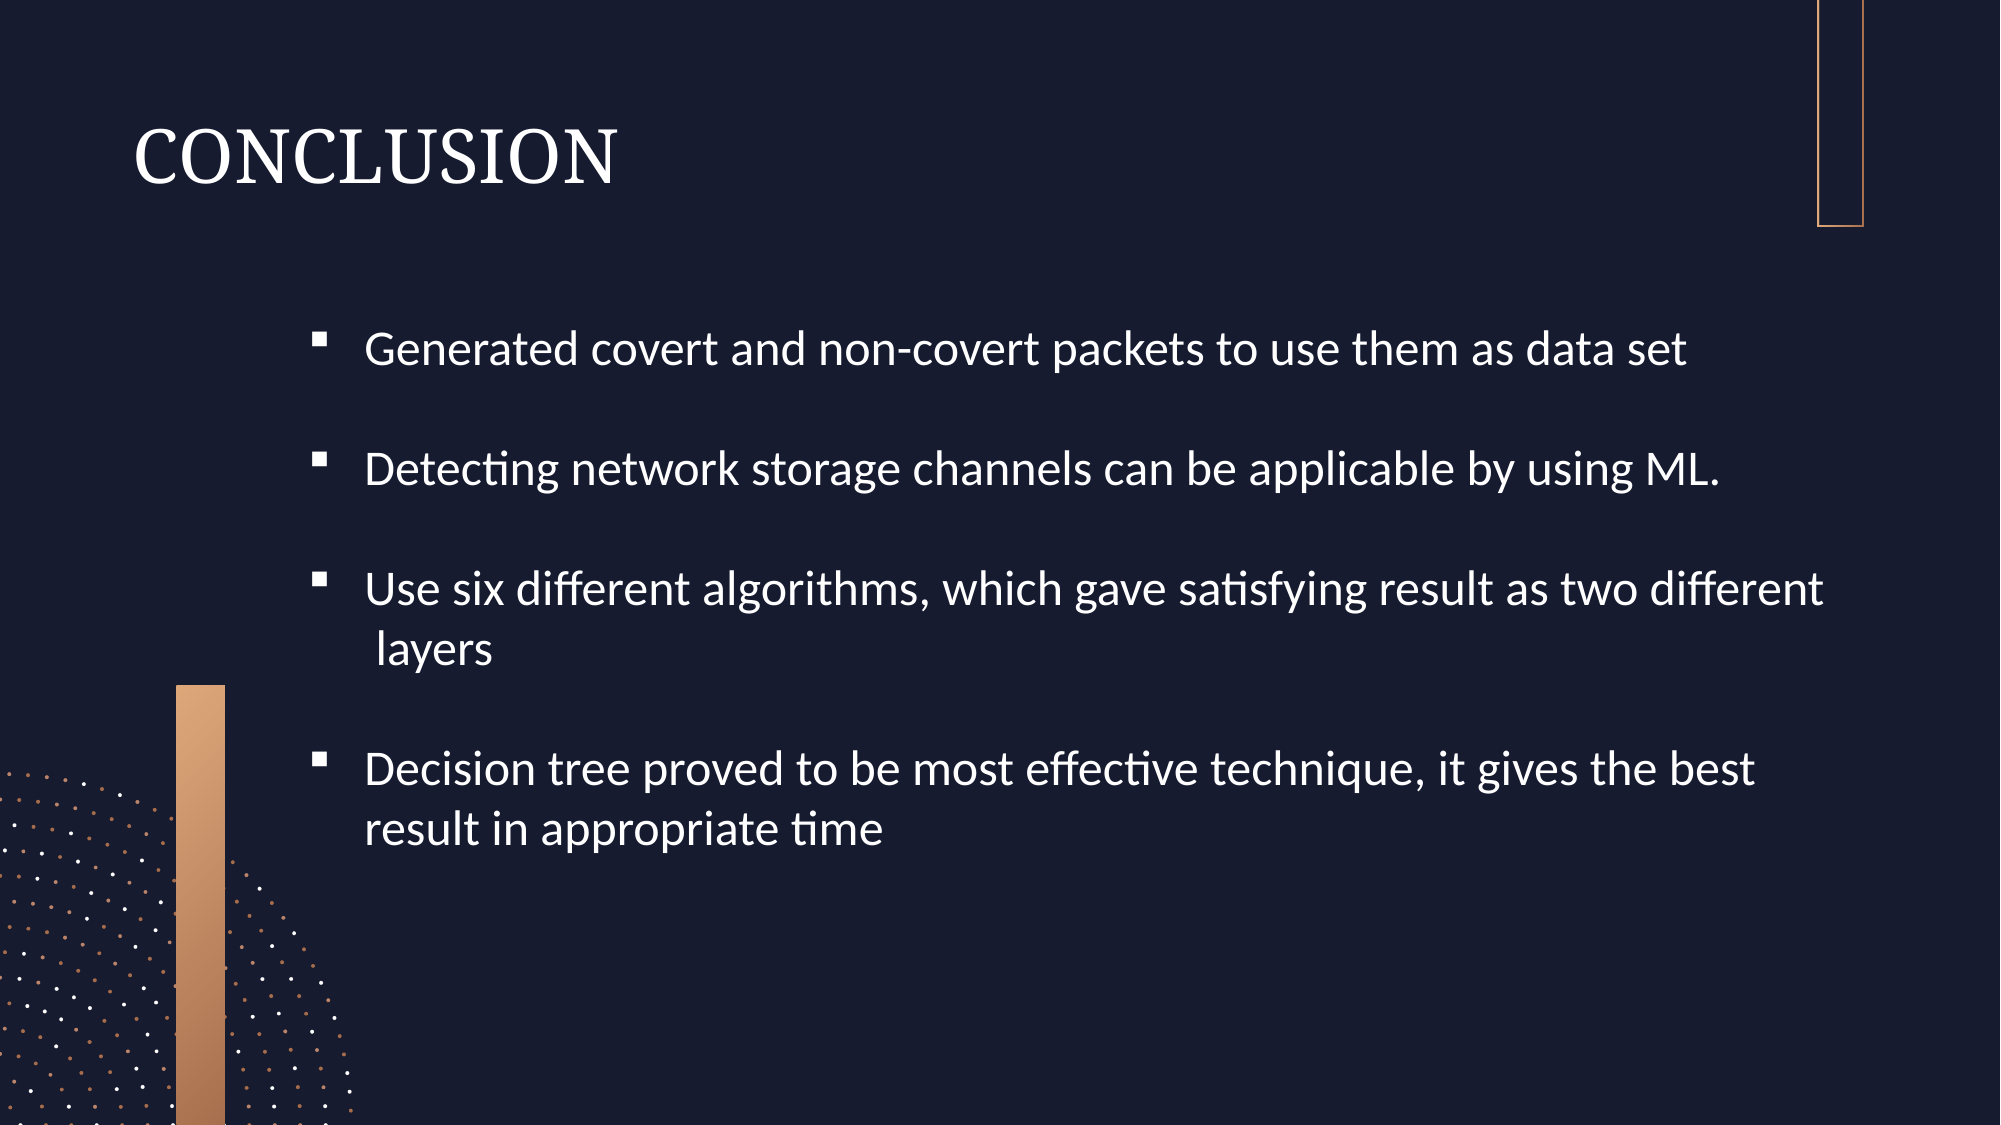

CONCLUSION
Generated covert and non-covert packets to use them as data set

Detecting network storage channels can be applicable by using ML.

Use six different algorithms, which gave satisfying result as two different
      layers

Decision tree proved to be most effective technique, it gives the best result in appropriate time